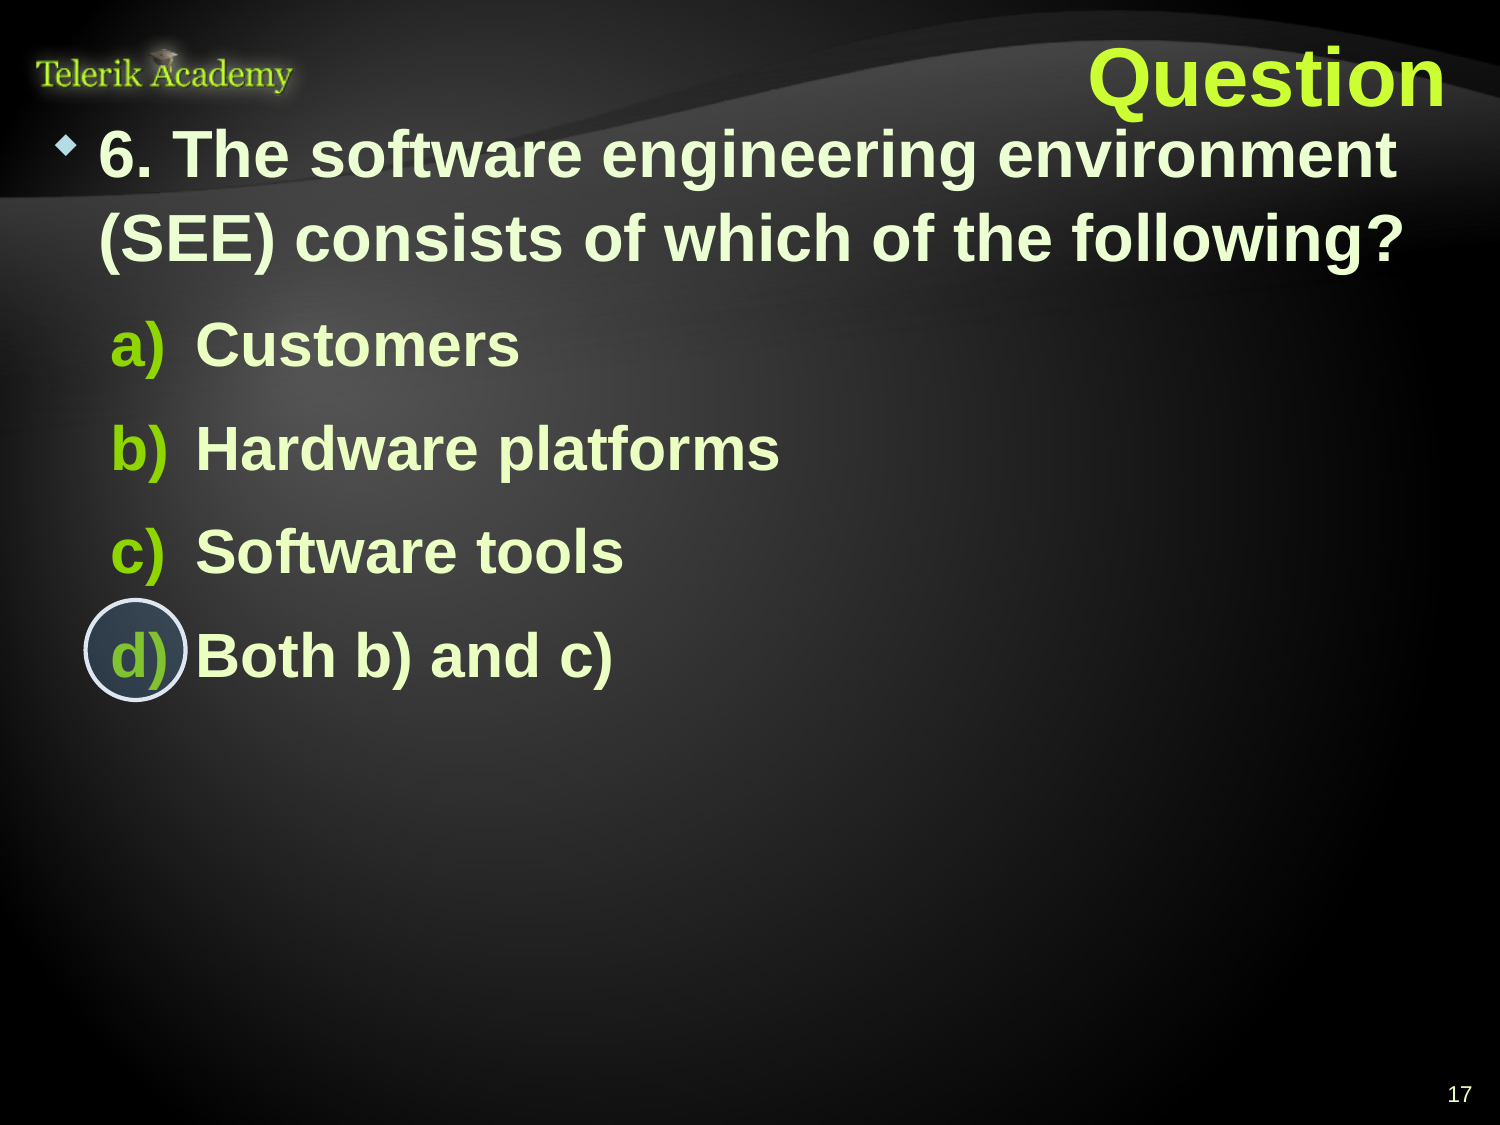

# Question
6. The software engineering environment (SEE) consists of which of the following?
Customers
Hardware platforms
Software tools
Both b) and c)

17